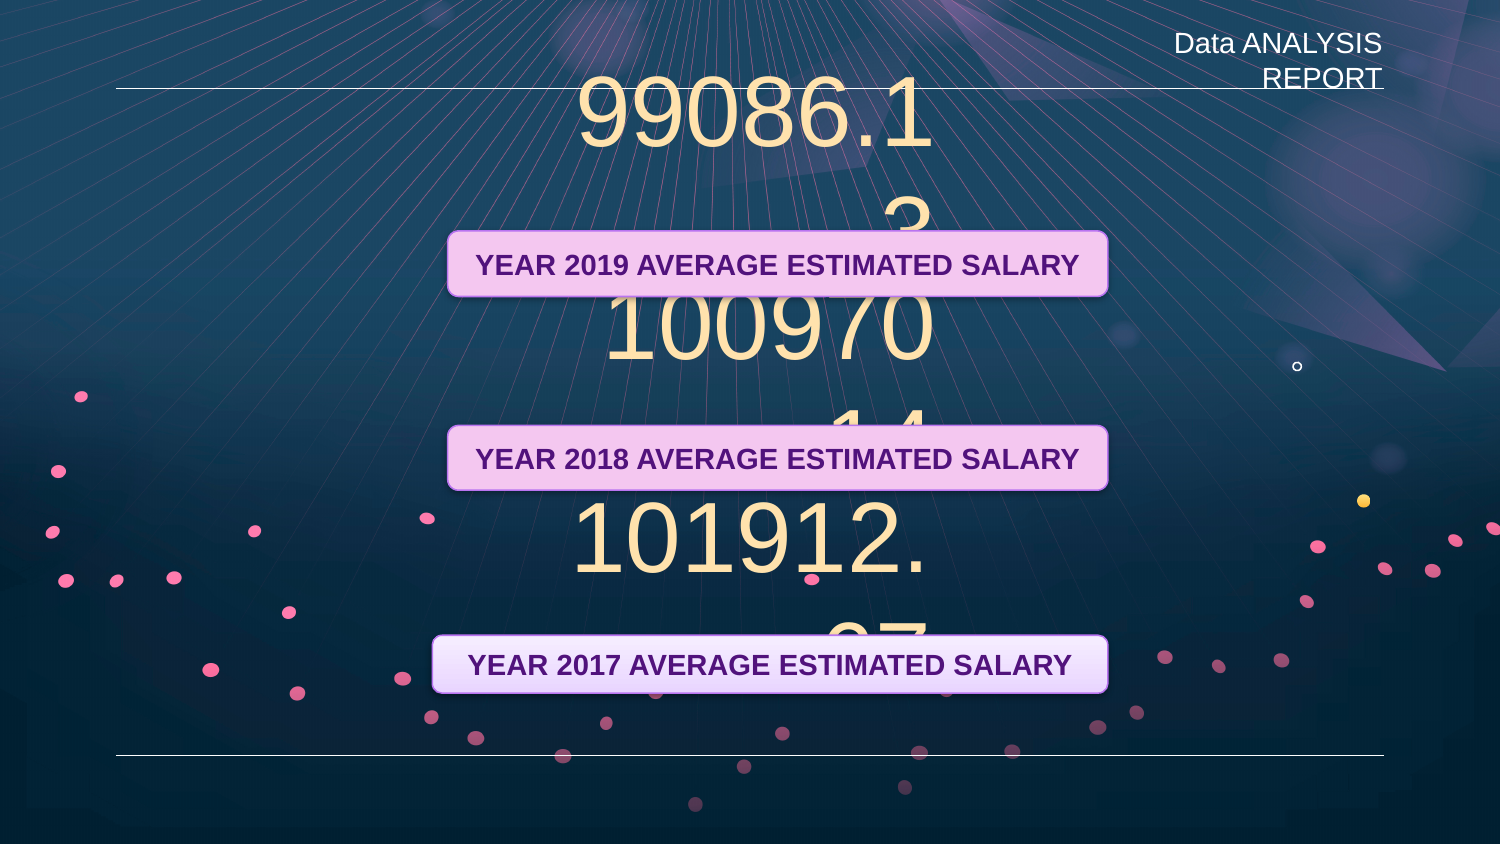

Data ANALYSIS REPORT
# 99086.13

YEAR 2019 AVERAGE ESTIMATED SALARY
100970.14

YEAR 2018 AVERAGE ESTIMATED SALARY

101912.67
YEAR 2017 AVERAGE ESTIMATED SALARY